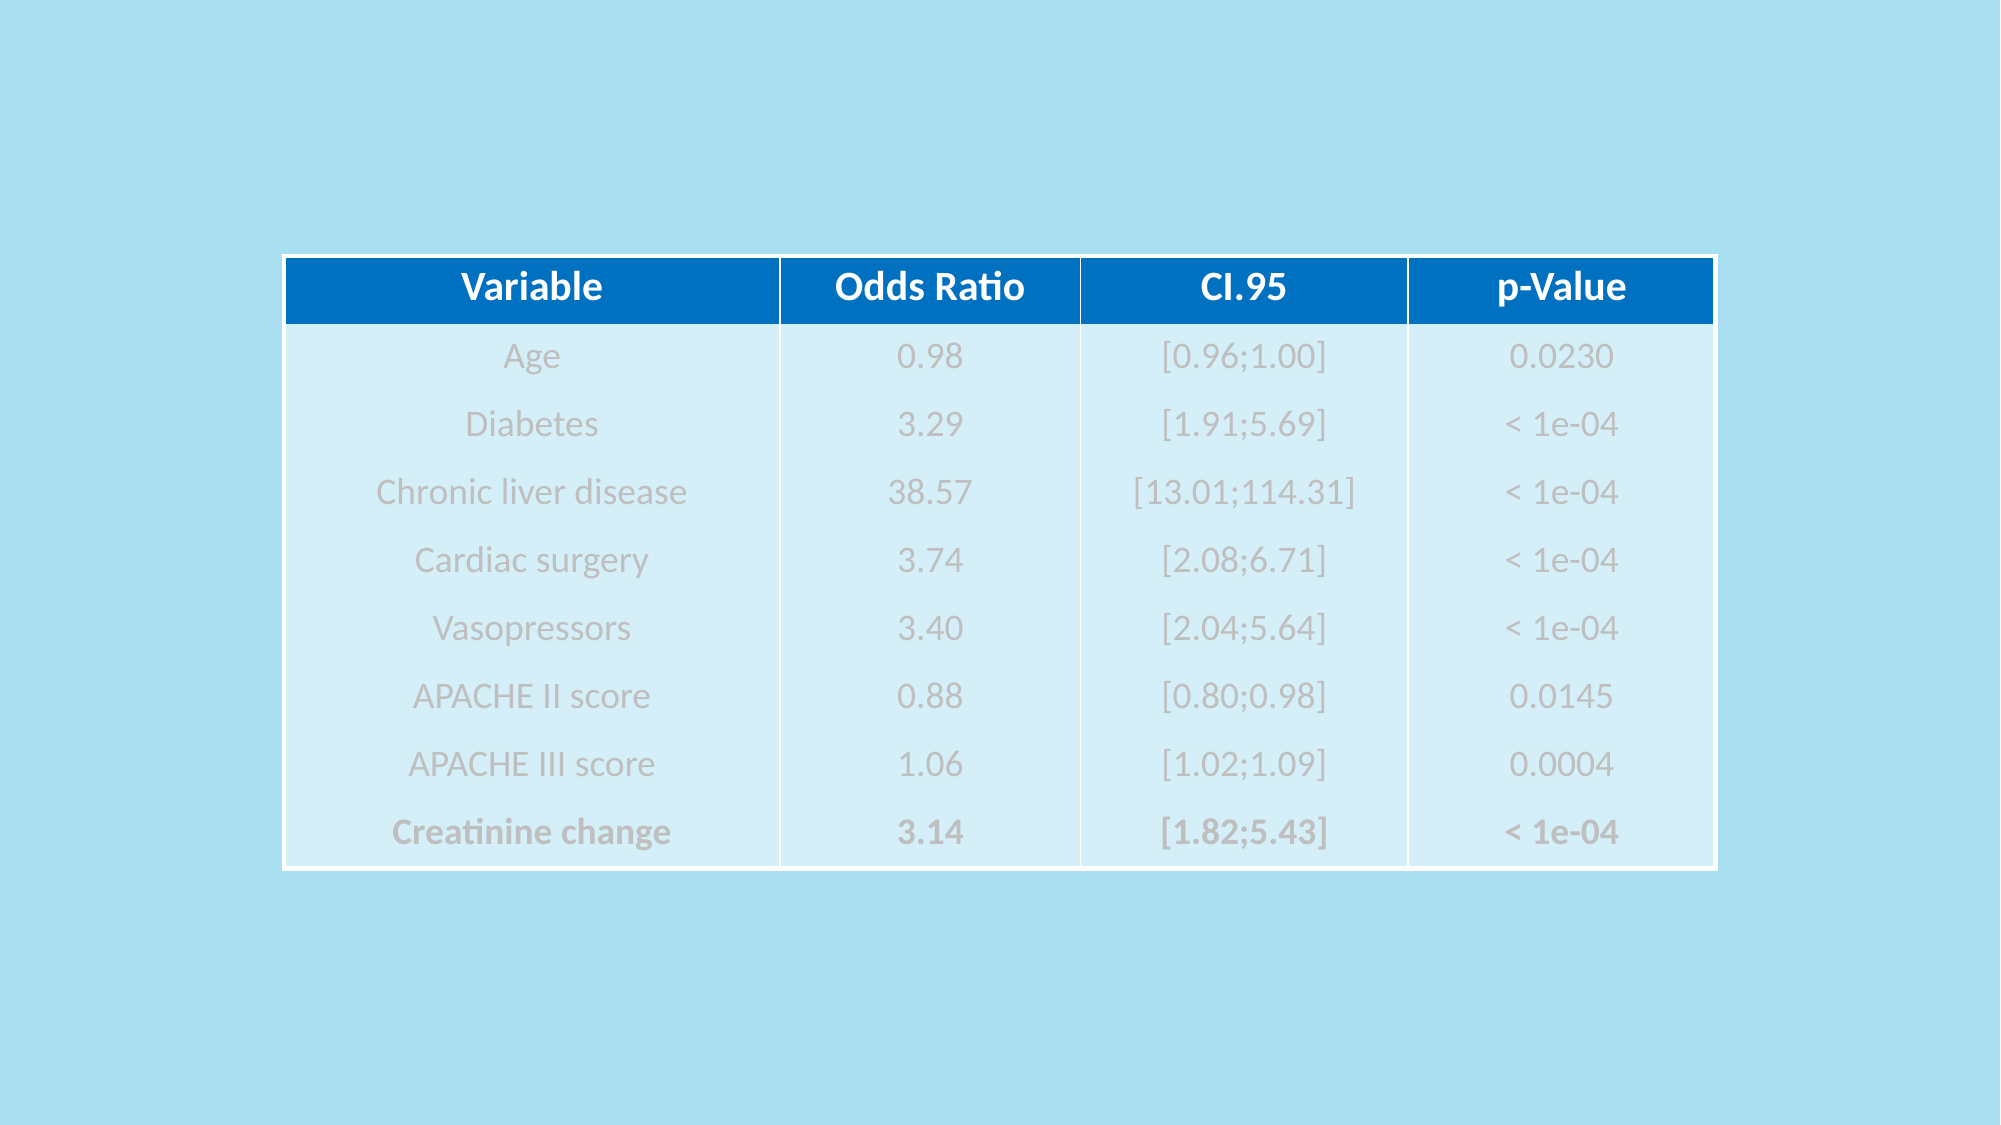

| Variable | Odds Ratio | CI.95 | p-Value |
| --- | --- | --- | --- |
| Age | 0.98 | [0.96;1.00] | 0.0230 |
| Diabetes | 3.29 | [1.91;5.69] | < 1e-04 |
| Chronic liver disease | 38.57 | [13.01;114.31] | < 1e-04 |
| Cardiac surgery | 3.74 | [2.08;6.71] | < 1e-04 |
| Vasopressors | 3.40 | [2.04;5.64] | < 1e-04 |
| APACHE II score | 0.88 | [0.80;0.98] | 0.0145 |
| APACHE III score | 1.06 | [1.02;1.09] | 0.0004 |
| Creatinine change | 3.14 | [1.82;5.43] | < 1e-04 |